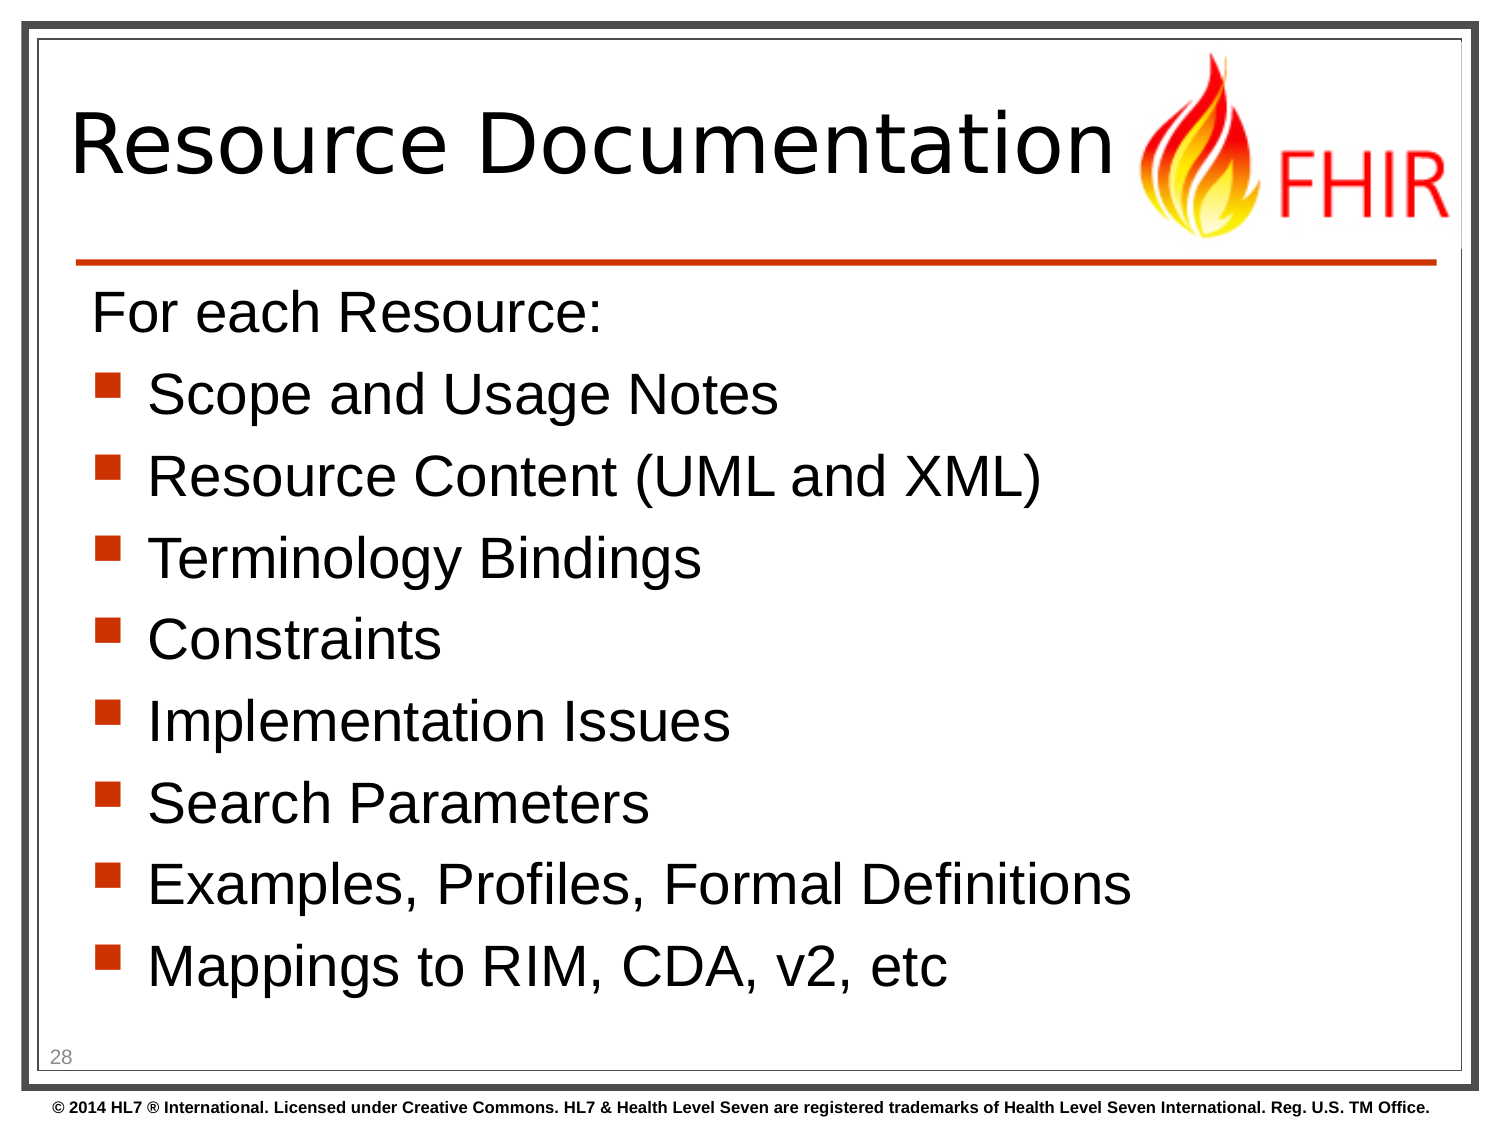

# Resource Documentation
For each Resource:
Scope and Usage Notes
Resource Content (UML and XML)
Terminology Bindings
Constraints
Implementation Issues
Search Parameters
Examples, Profiles, Formal Definitions
Mappings to RIM, CDA, v2, etc

28